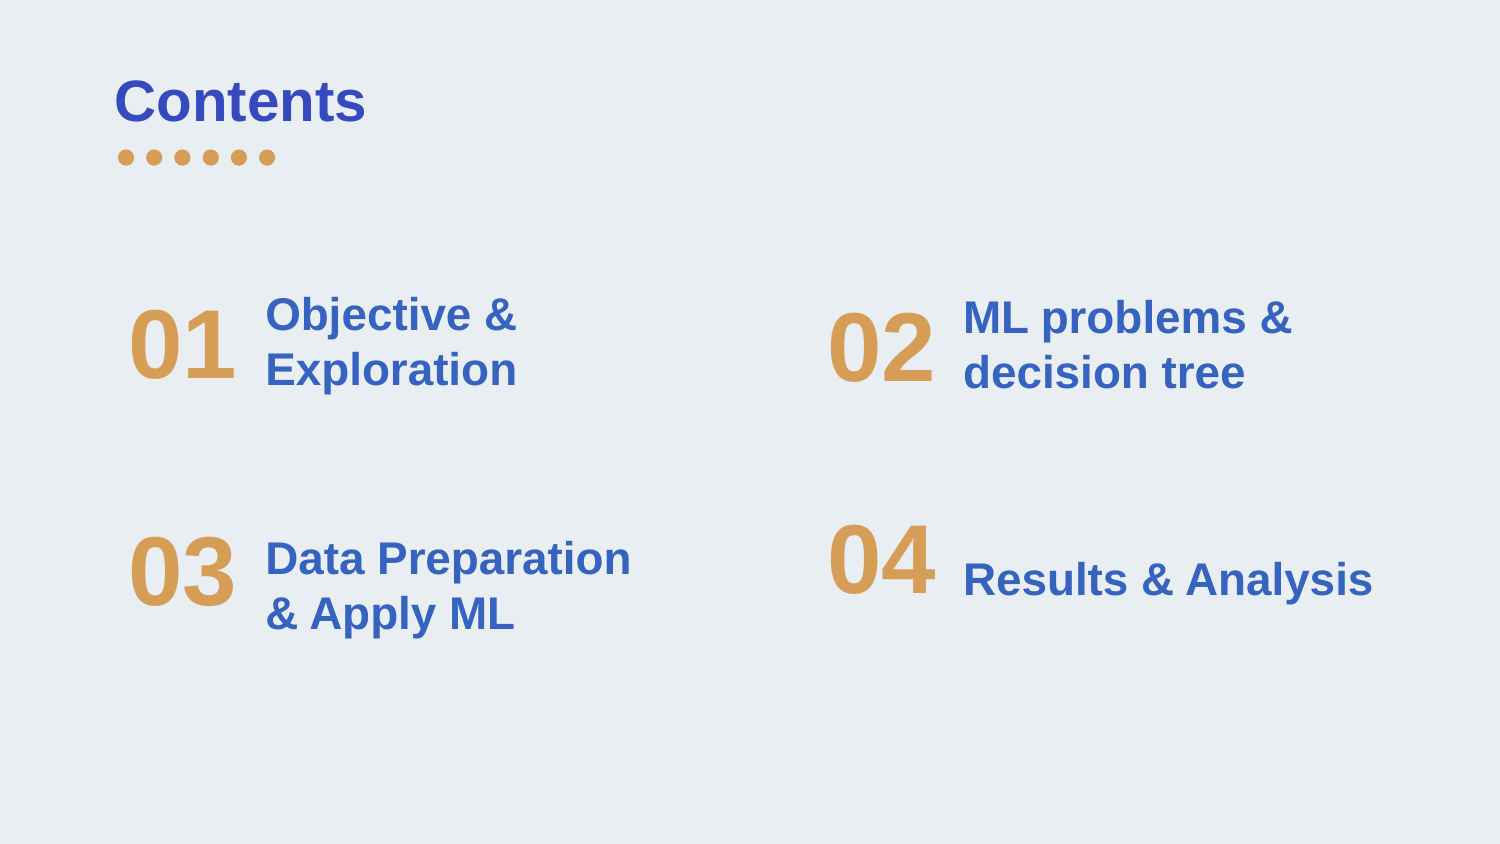

# Contents

Objective & Exploration
ML problems & decision tree
01
02
04
03
Results & Analysis
Data Preparation
& Apply ML